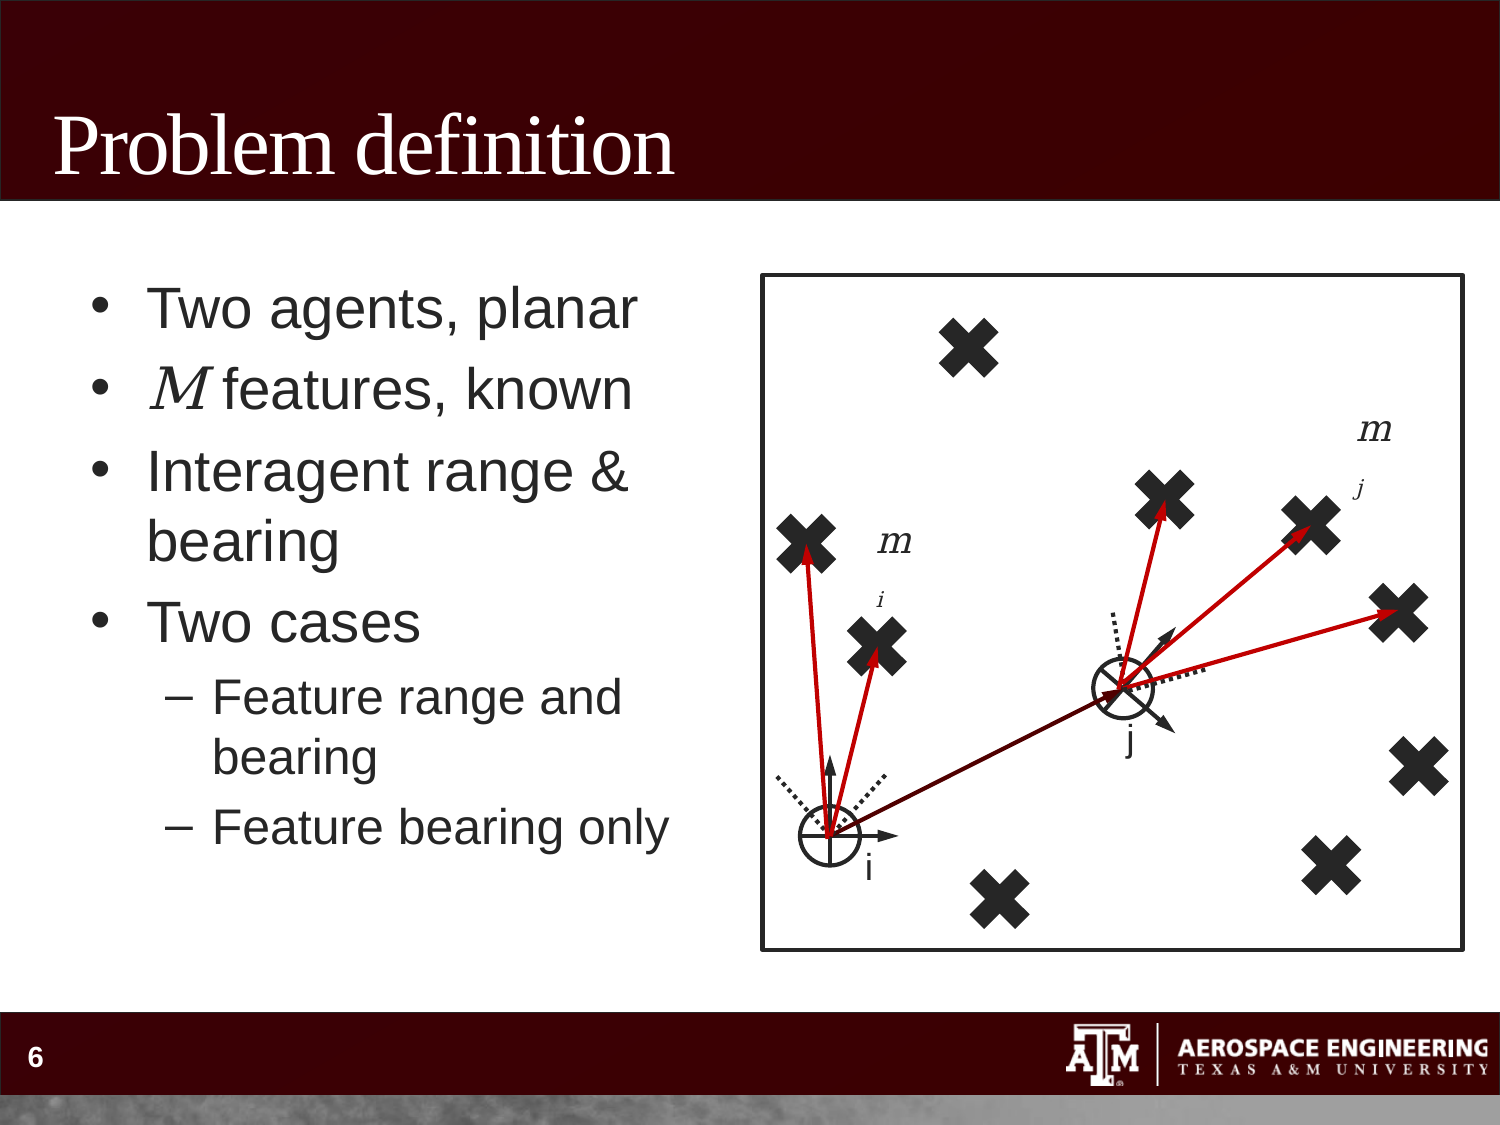

# Problem definition
Two agents, planar
M features, known
Interagent range & bearing
Two cases
Feature range and bearing
Feature bearing only

mj

mi

j

i

6